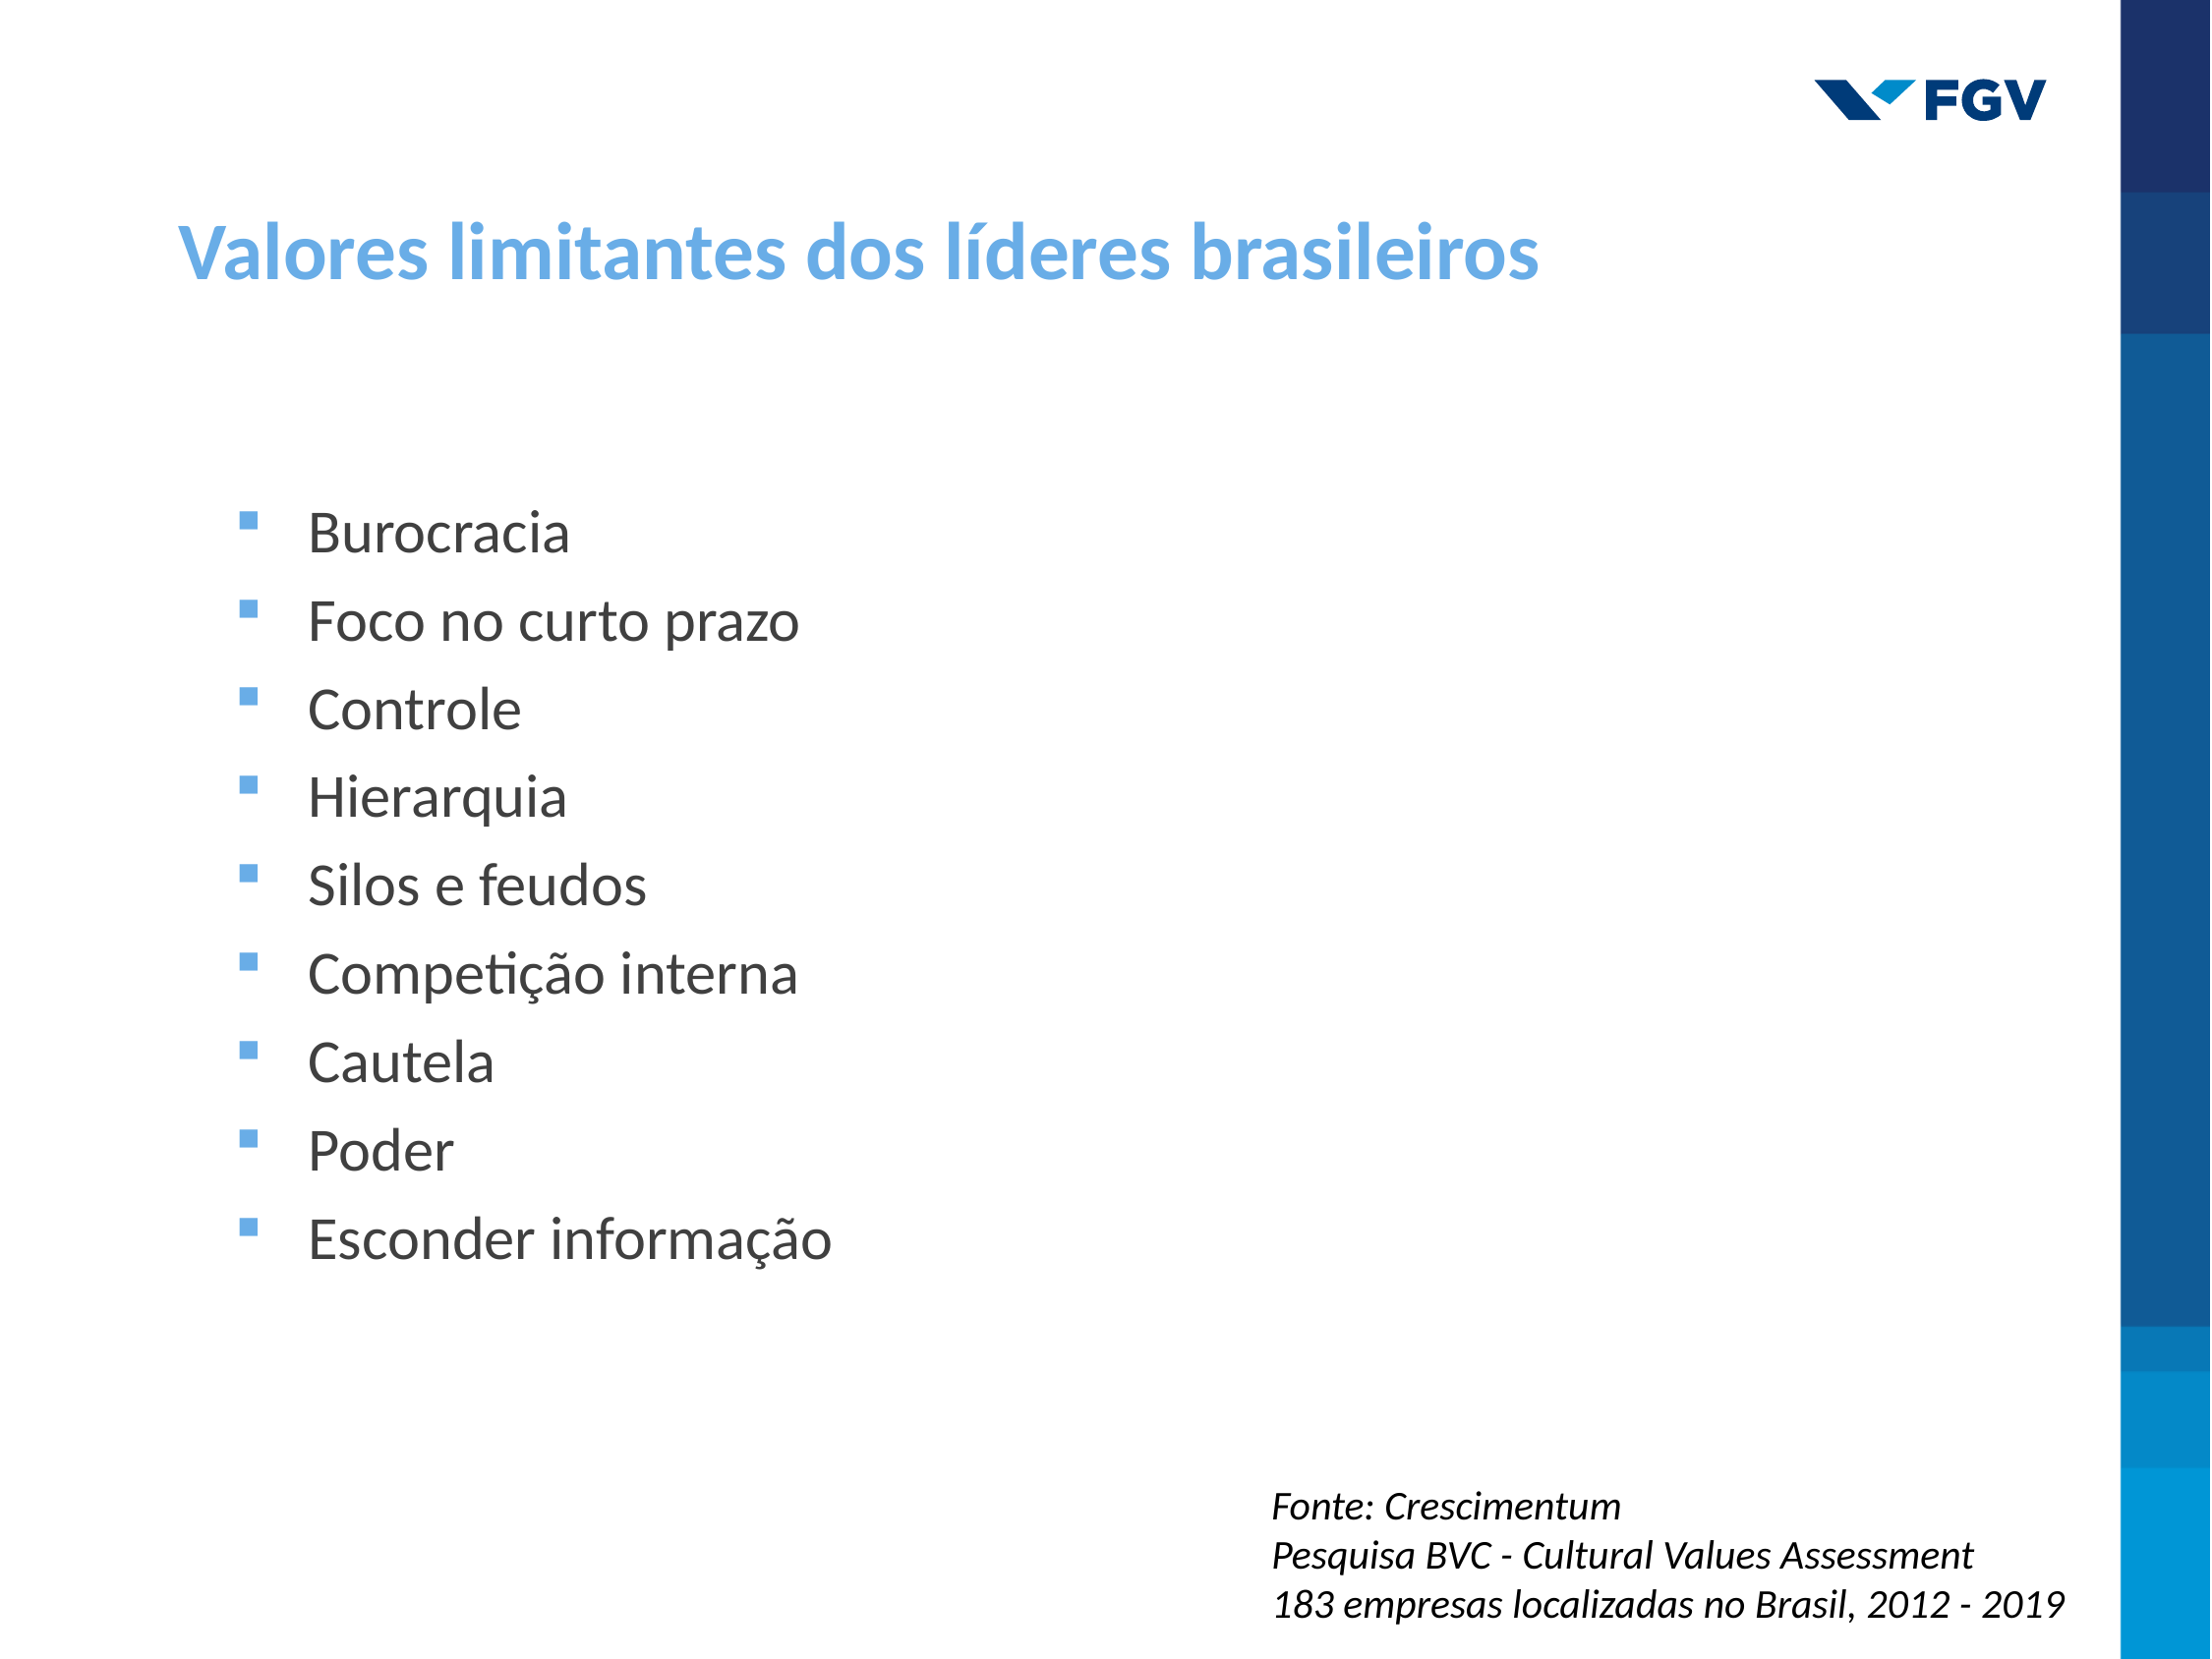

Valores limitantes dos líderes brasileiros
Burocracia
Foco no curto prazo
Controle
Hierarquia
Silos e feudos
Competição interna
Cautela
Poder
Esconder informação

Fonte: Crescimentum
Pesquisa BVC - Cultural Values Assessment
183 empresas localizadas no Brasil, 2012 - 2019